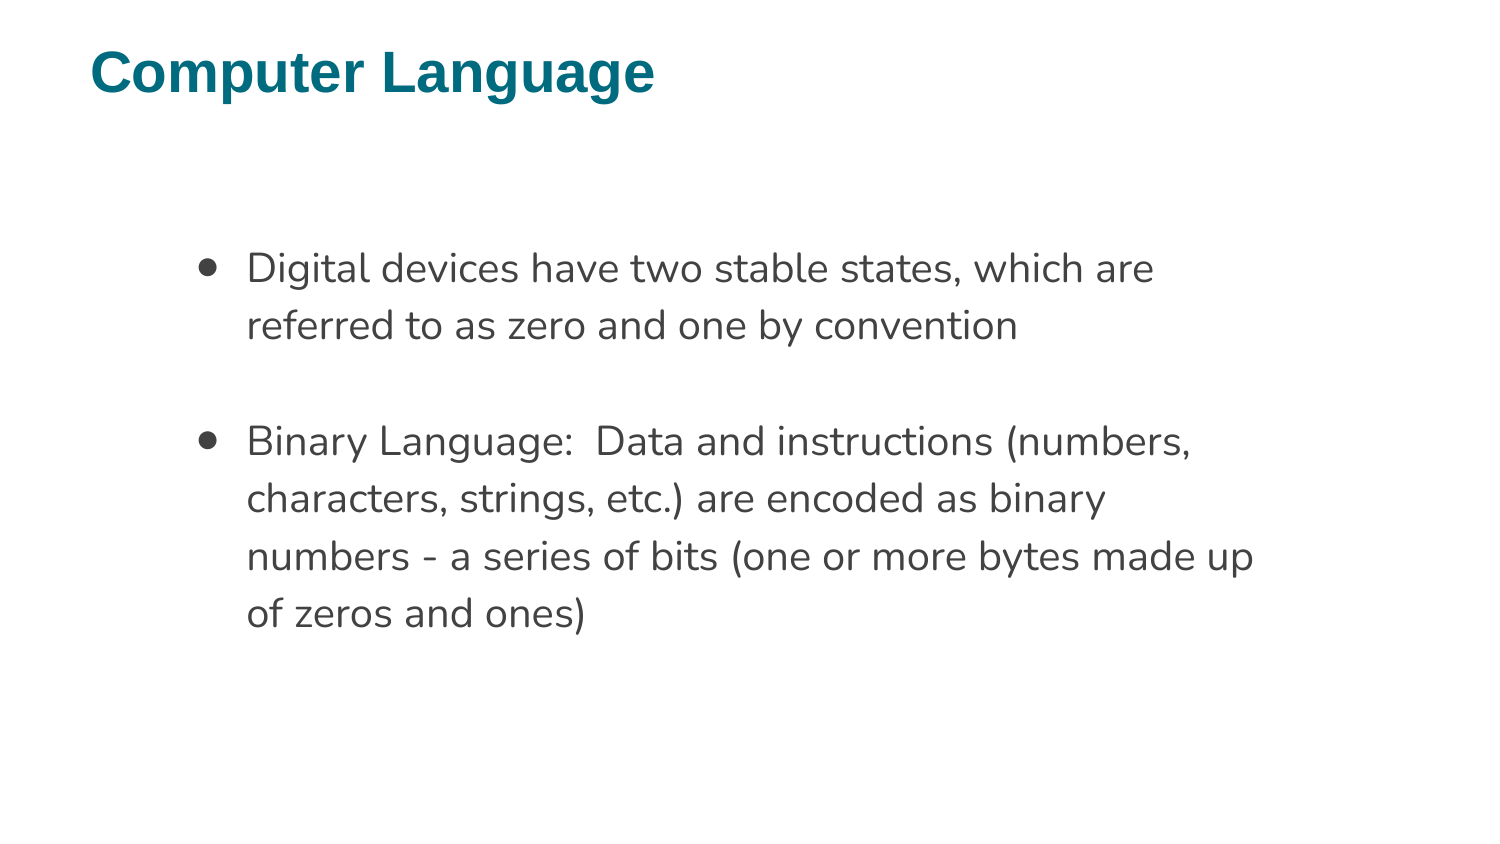

# Computer Language
Digital devices have two stable states, which are referred to as zero and one by convention

Binary Language:  Data and instructions (numbers, characters, strings, etc.) are encoded as binary numbers - a series of bits (one or more bytes made up of zeros and ones)